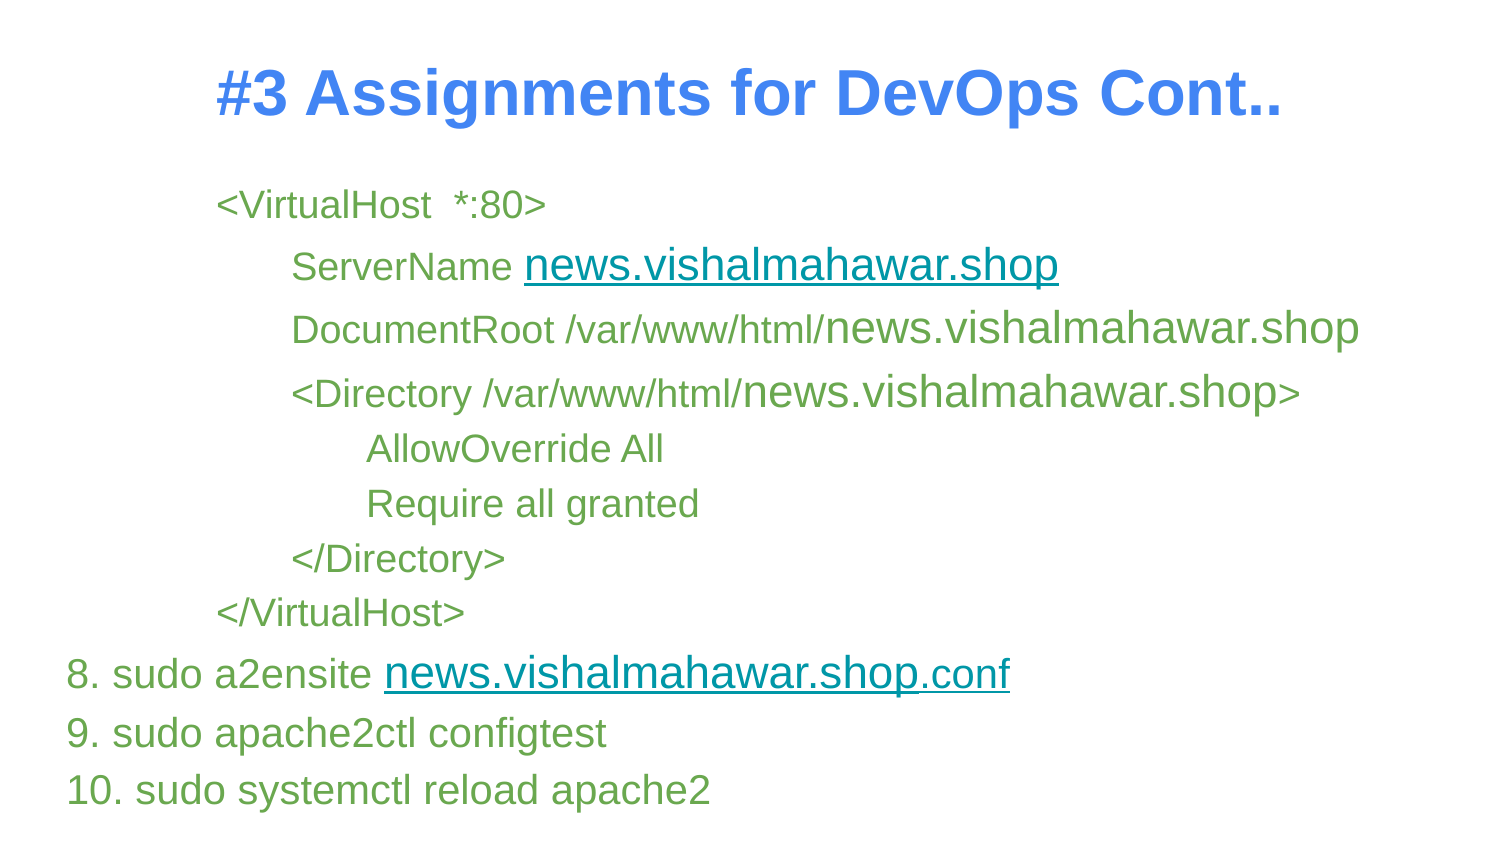

#3 Assignments for DevOps Cont..
# <VirtualHost  *:80>
ServerName news.vishalmahawar.shop
DocumentRoot /var/www/html/news.vishalmahawar.shop
<Directory /var/www/html/news.vishalmahawar.shop>
AllowOverride All
Require all granted
</Directory>
</VirtualHost>
8. sudo a2ensite news.vishalmahawar.shop.conf
9. sudo apache2ctl configtest
10. sudo systemctl reload apache2